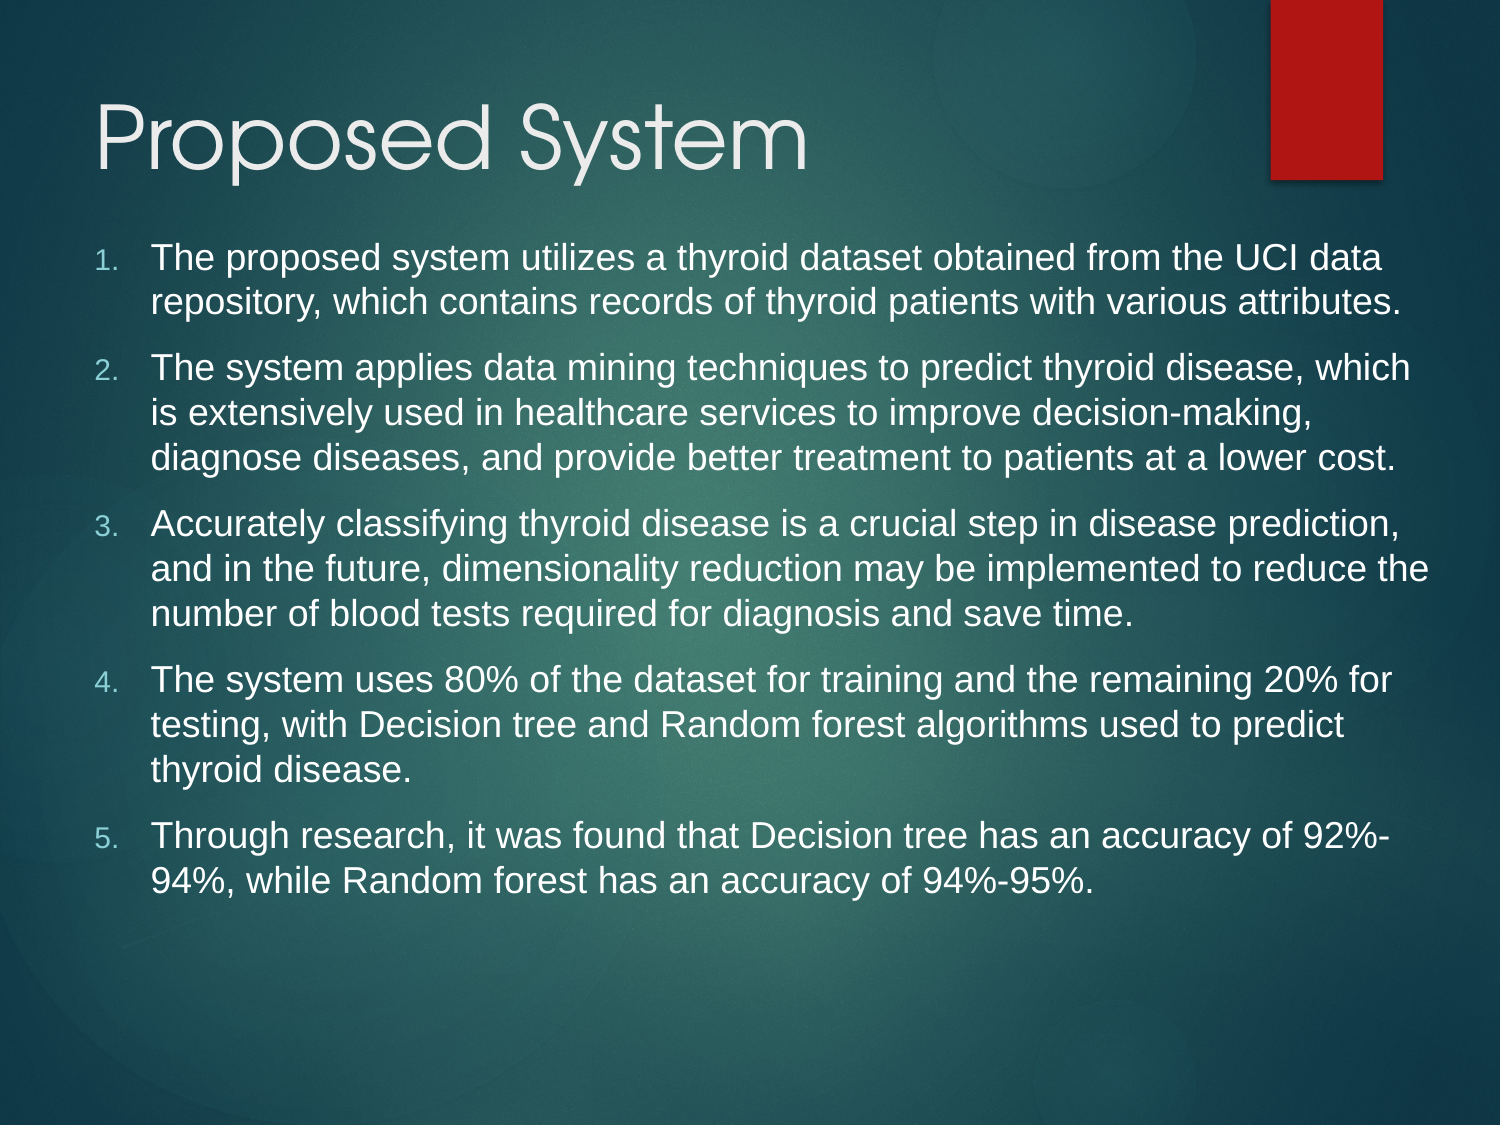

# Proposed System
The proposed system utilizes a thyroid dataset obtained from the UCI data repository, which contains records of thyroid patients with various attributes.
The system applies data mining techniques to predict thyroid disease, which is extensively used in healthcare services to improve decision-making, diagnose diseases, and provide better treatment to patients at a lower cost.
Accurately classifying thyroid disease is a crucial step in disease prediction, and in the future, dimensionality reduction may be implemented to reduce the number of blood tests required for diagnosis and save time.
The system uses 80% of the dataset for training and the remaining 20% for testing, with Decision tree and Random forest algorithms used to predict thyroid disease.
Through research, it was found that Decision tree has an accuracy of 92%-94%, while Random forest has an accuracy of 94%-95%.